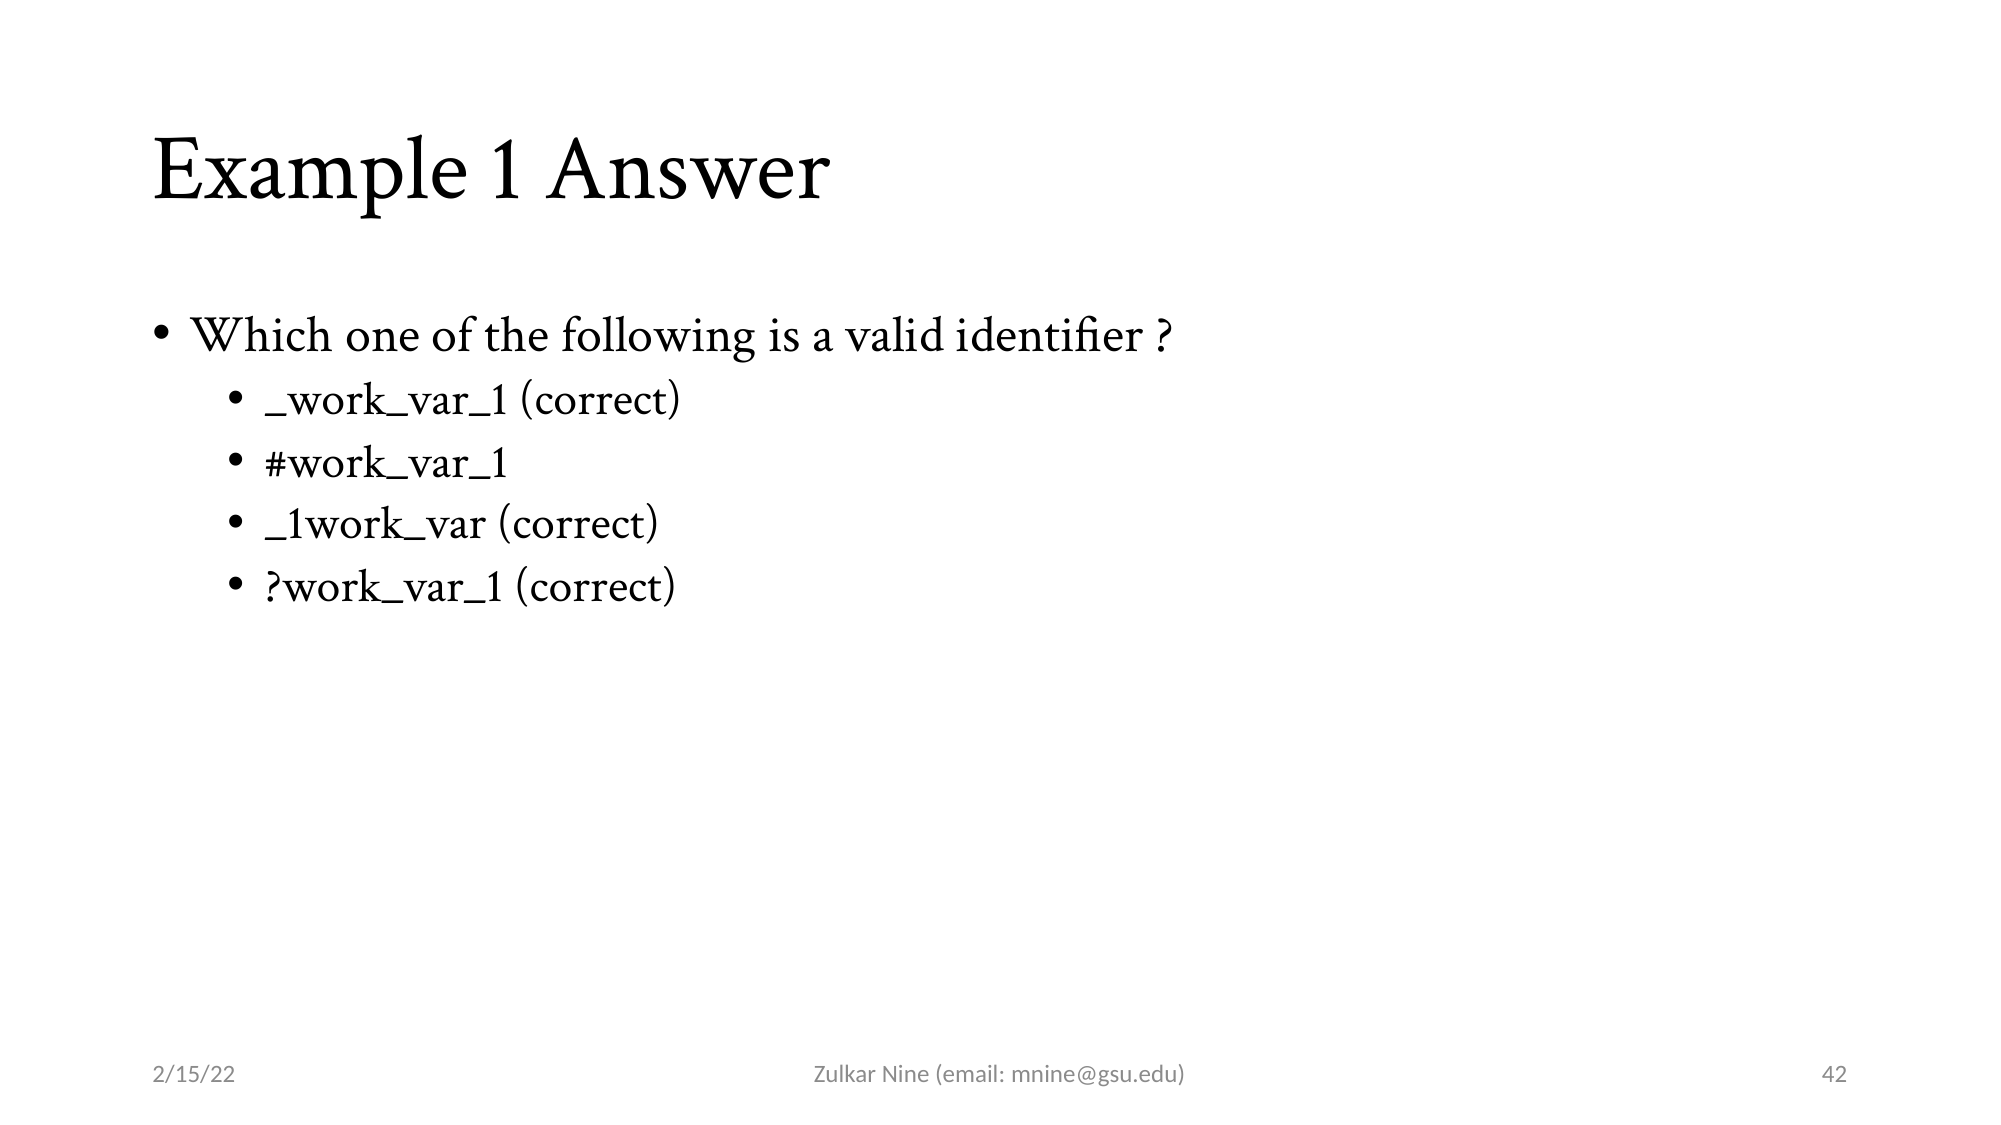

# Example 1 Answer
Which one of the following is a valid identifier ?
_work_var_1 (correct)
#work_var_1
_1work_var (correct)
?work_var_1 (correct)
2/15/22
Zulkar Nine (email: mnine@gsu.edu)
42